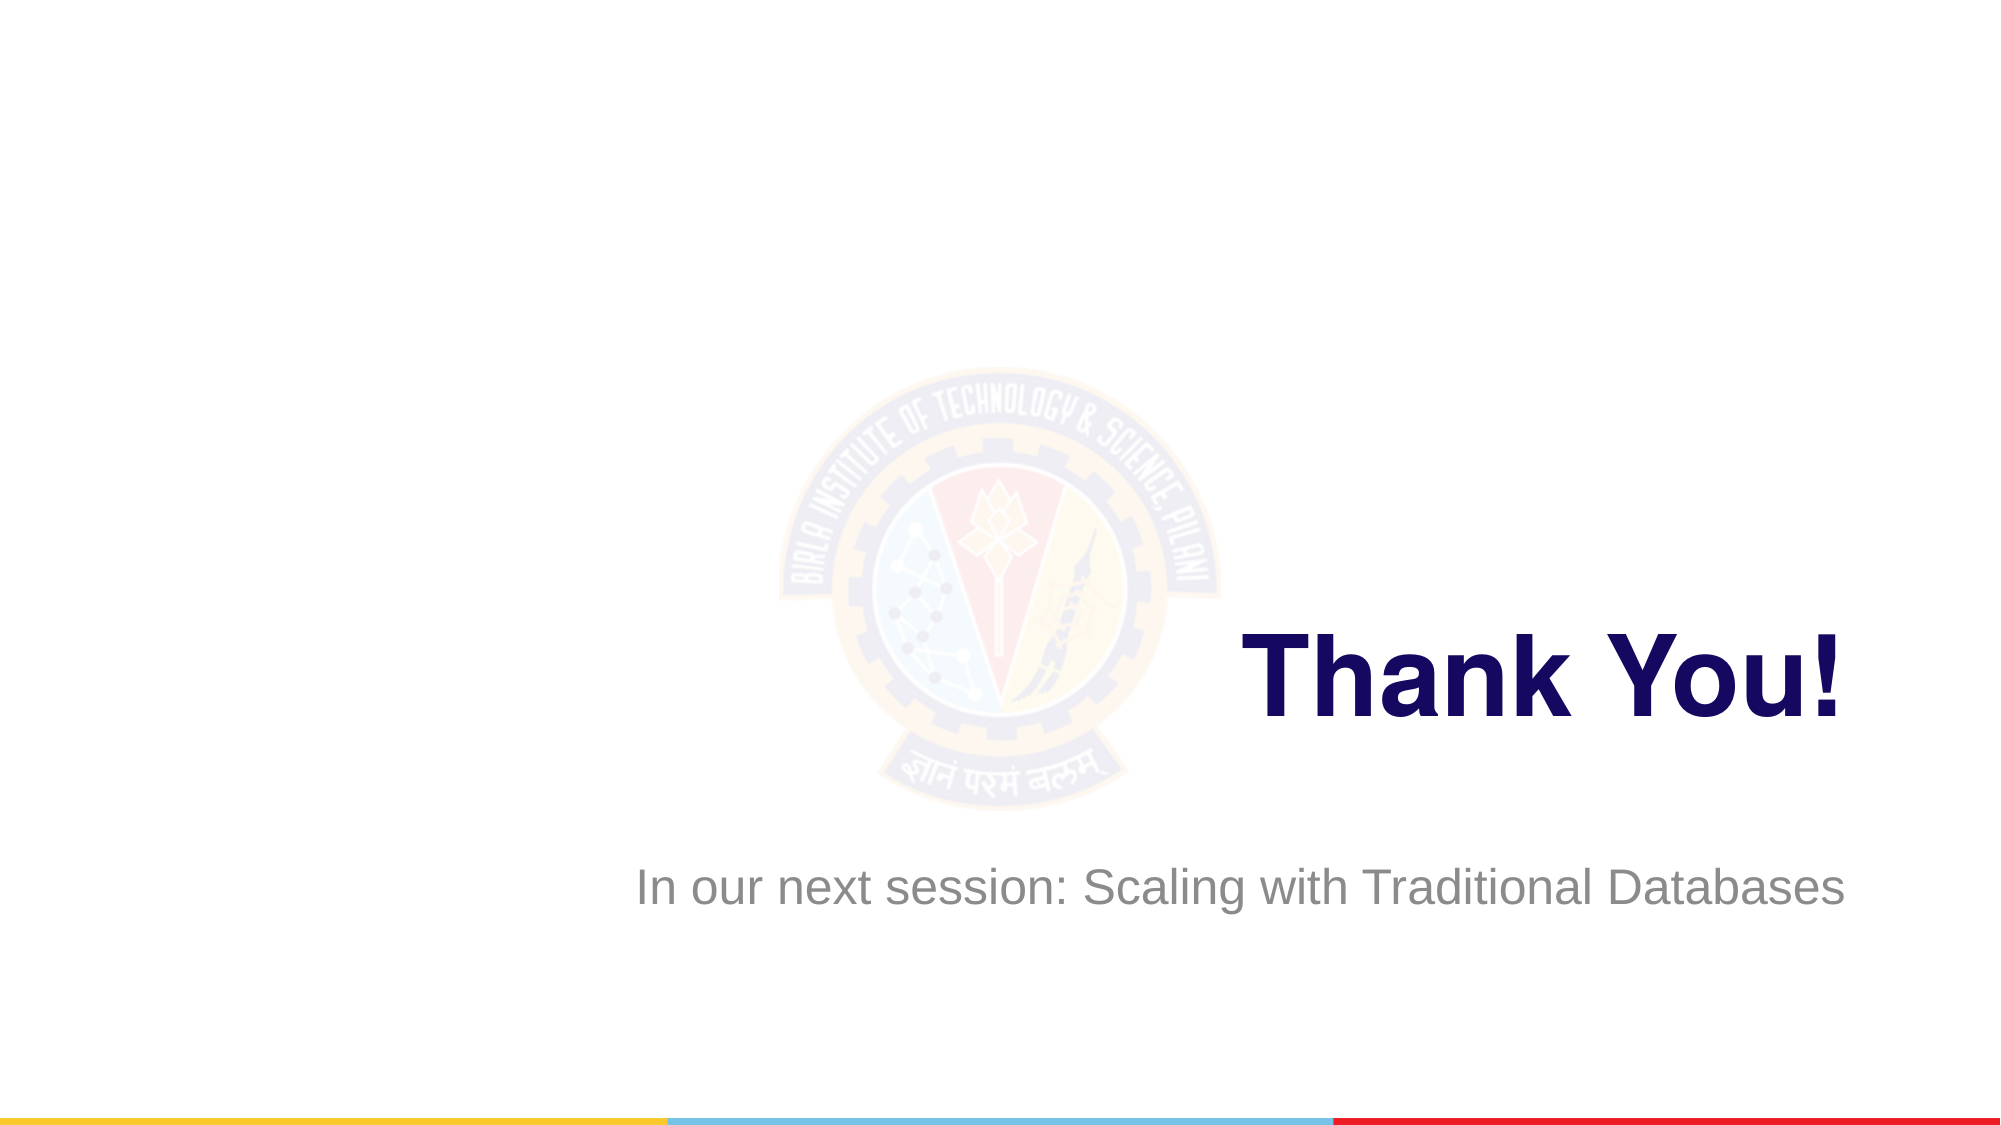

# Thank You!
In our next session: Scaling with Traditional Databases